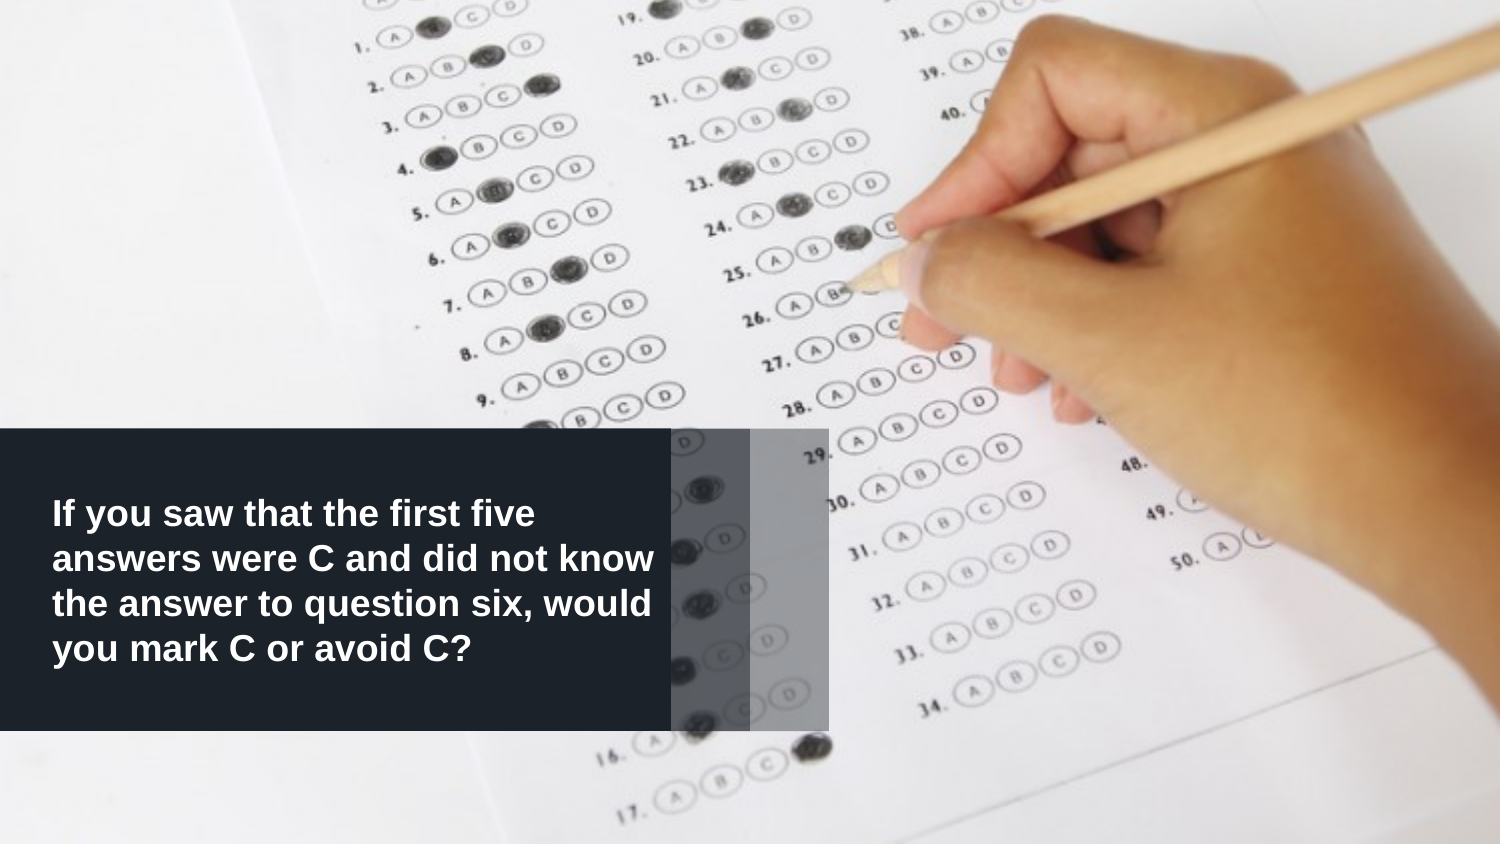

If you saw that the first five answers were C and did not know the answer to question six, would you mark C or avoid C?